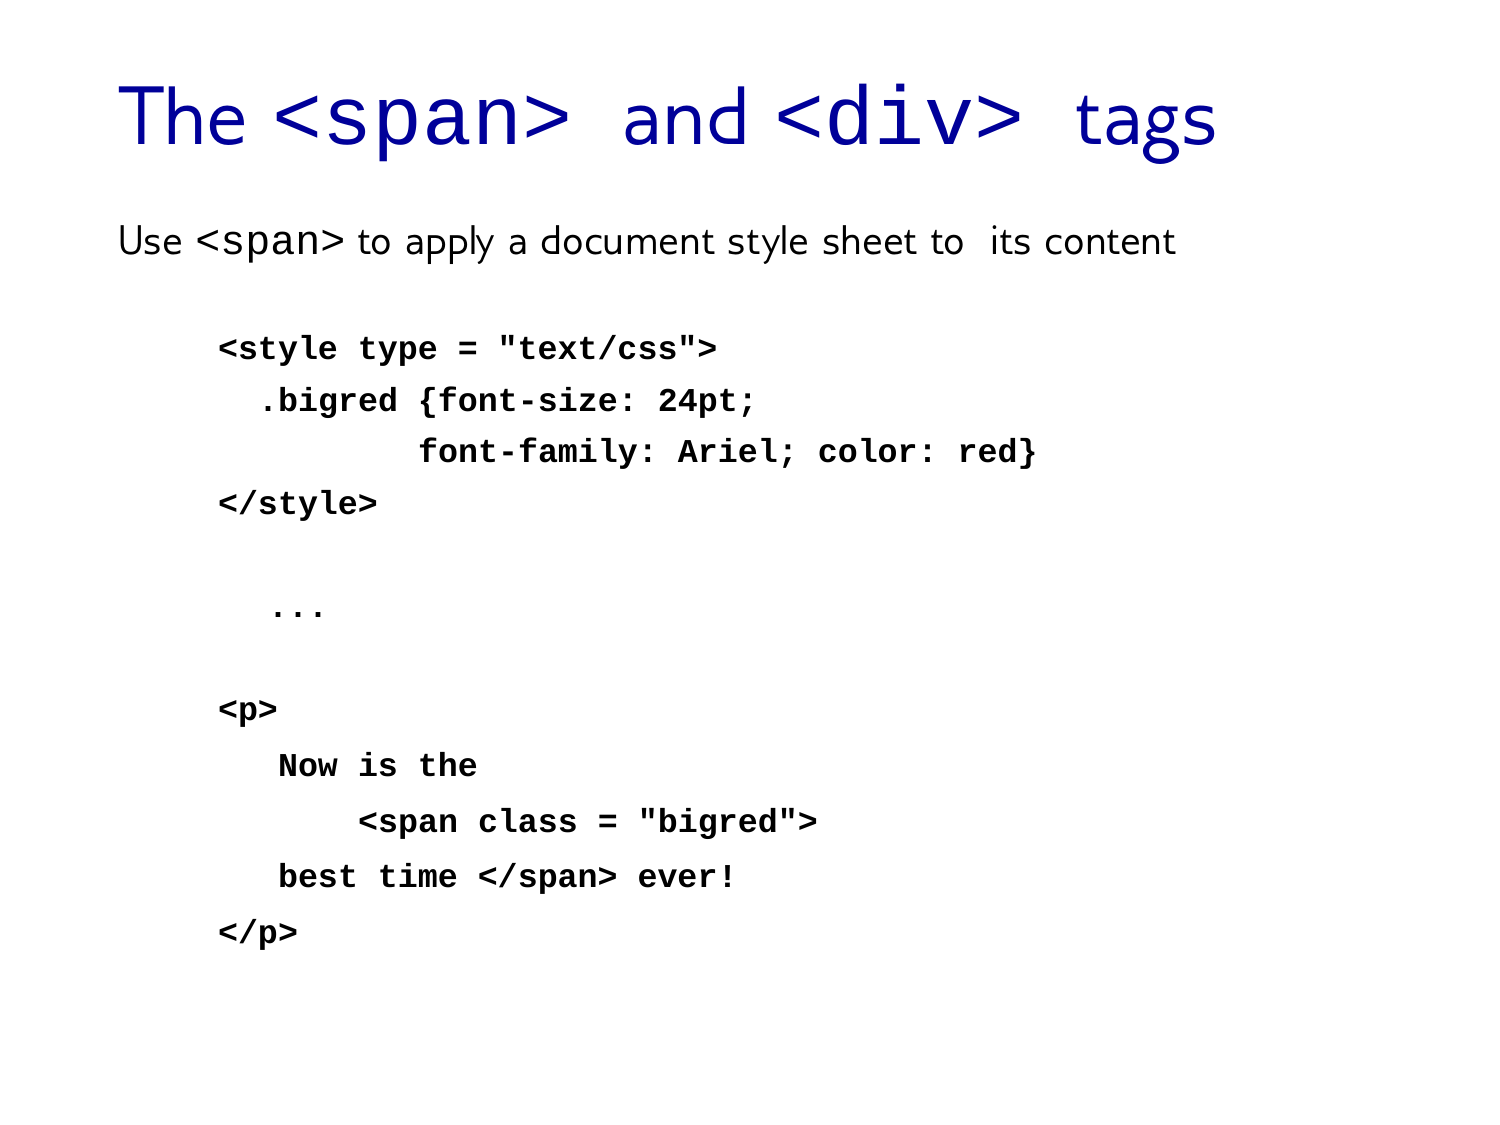

# The <span> and <div> tags
Use <span> to apply a document style sheet to  its content

     <style type = "text/css">
       .bigred {font-size: 24pt;
               font-family: Ariel; color: red}
     </style>

	...

     <p>
        Now is the
            <span class = "bigred">
        best time </span> ever!
     </p>